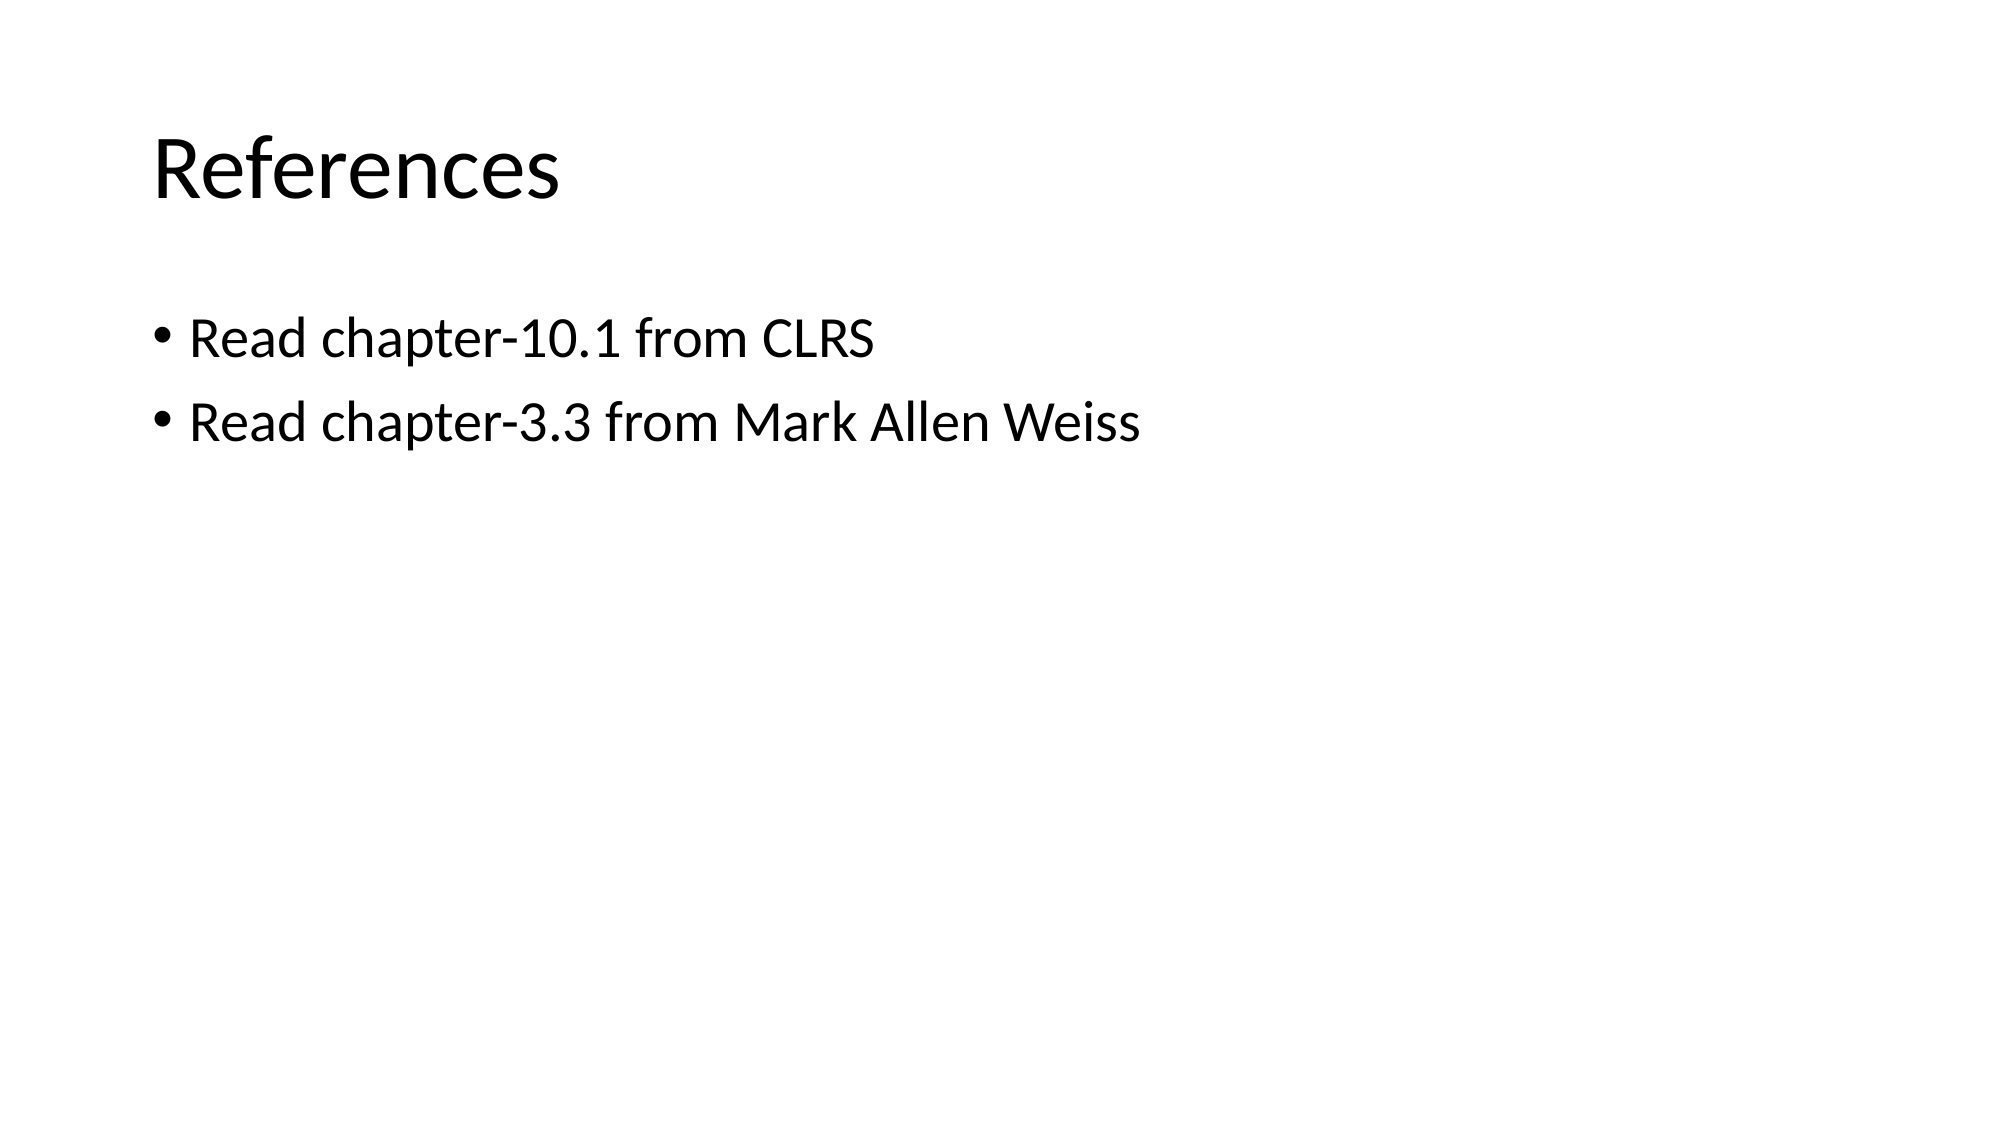

# References
Read chapter-10.1 from CLRS
Read chapter-3.3 from Mark Allen Weiss